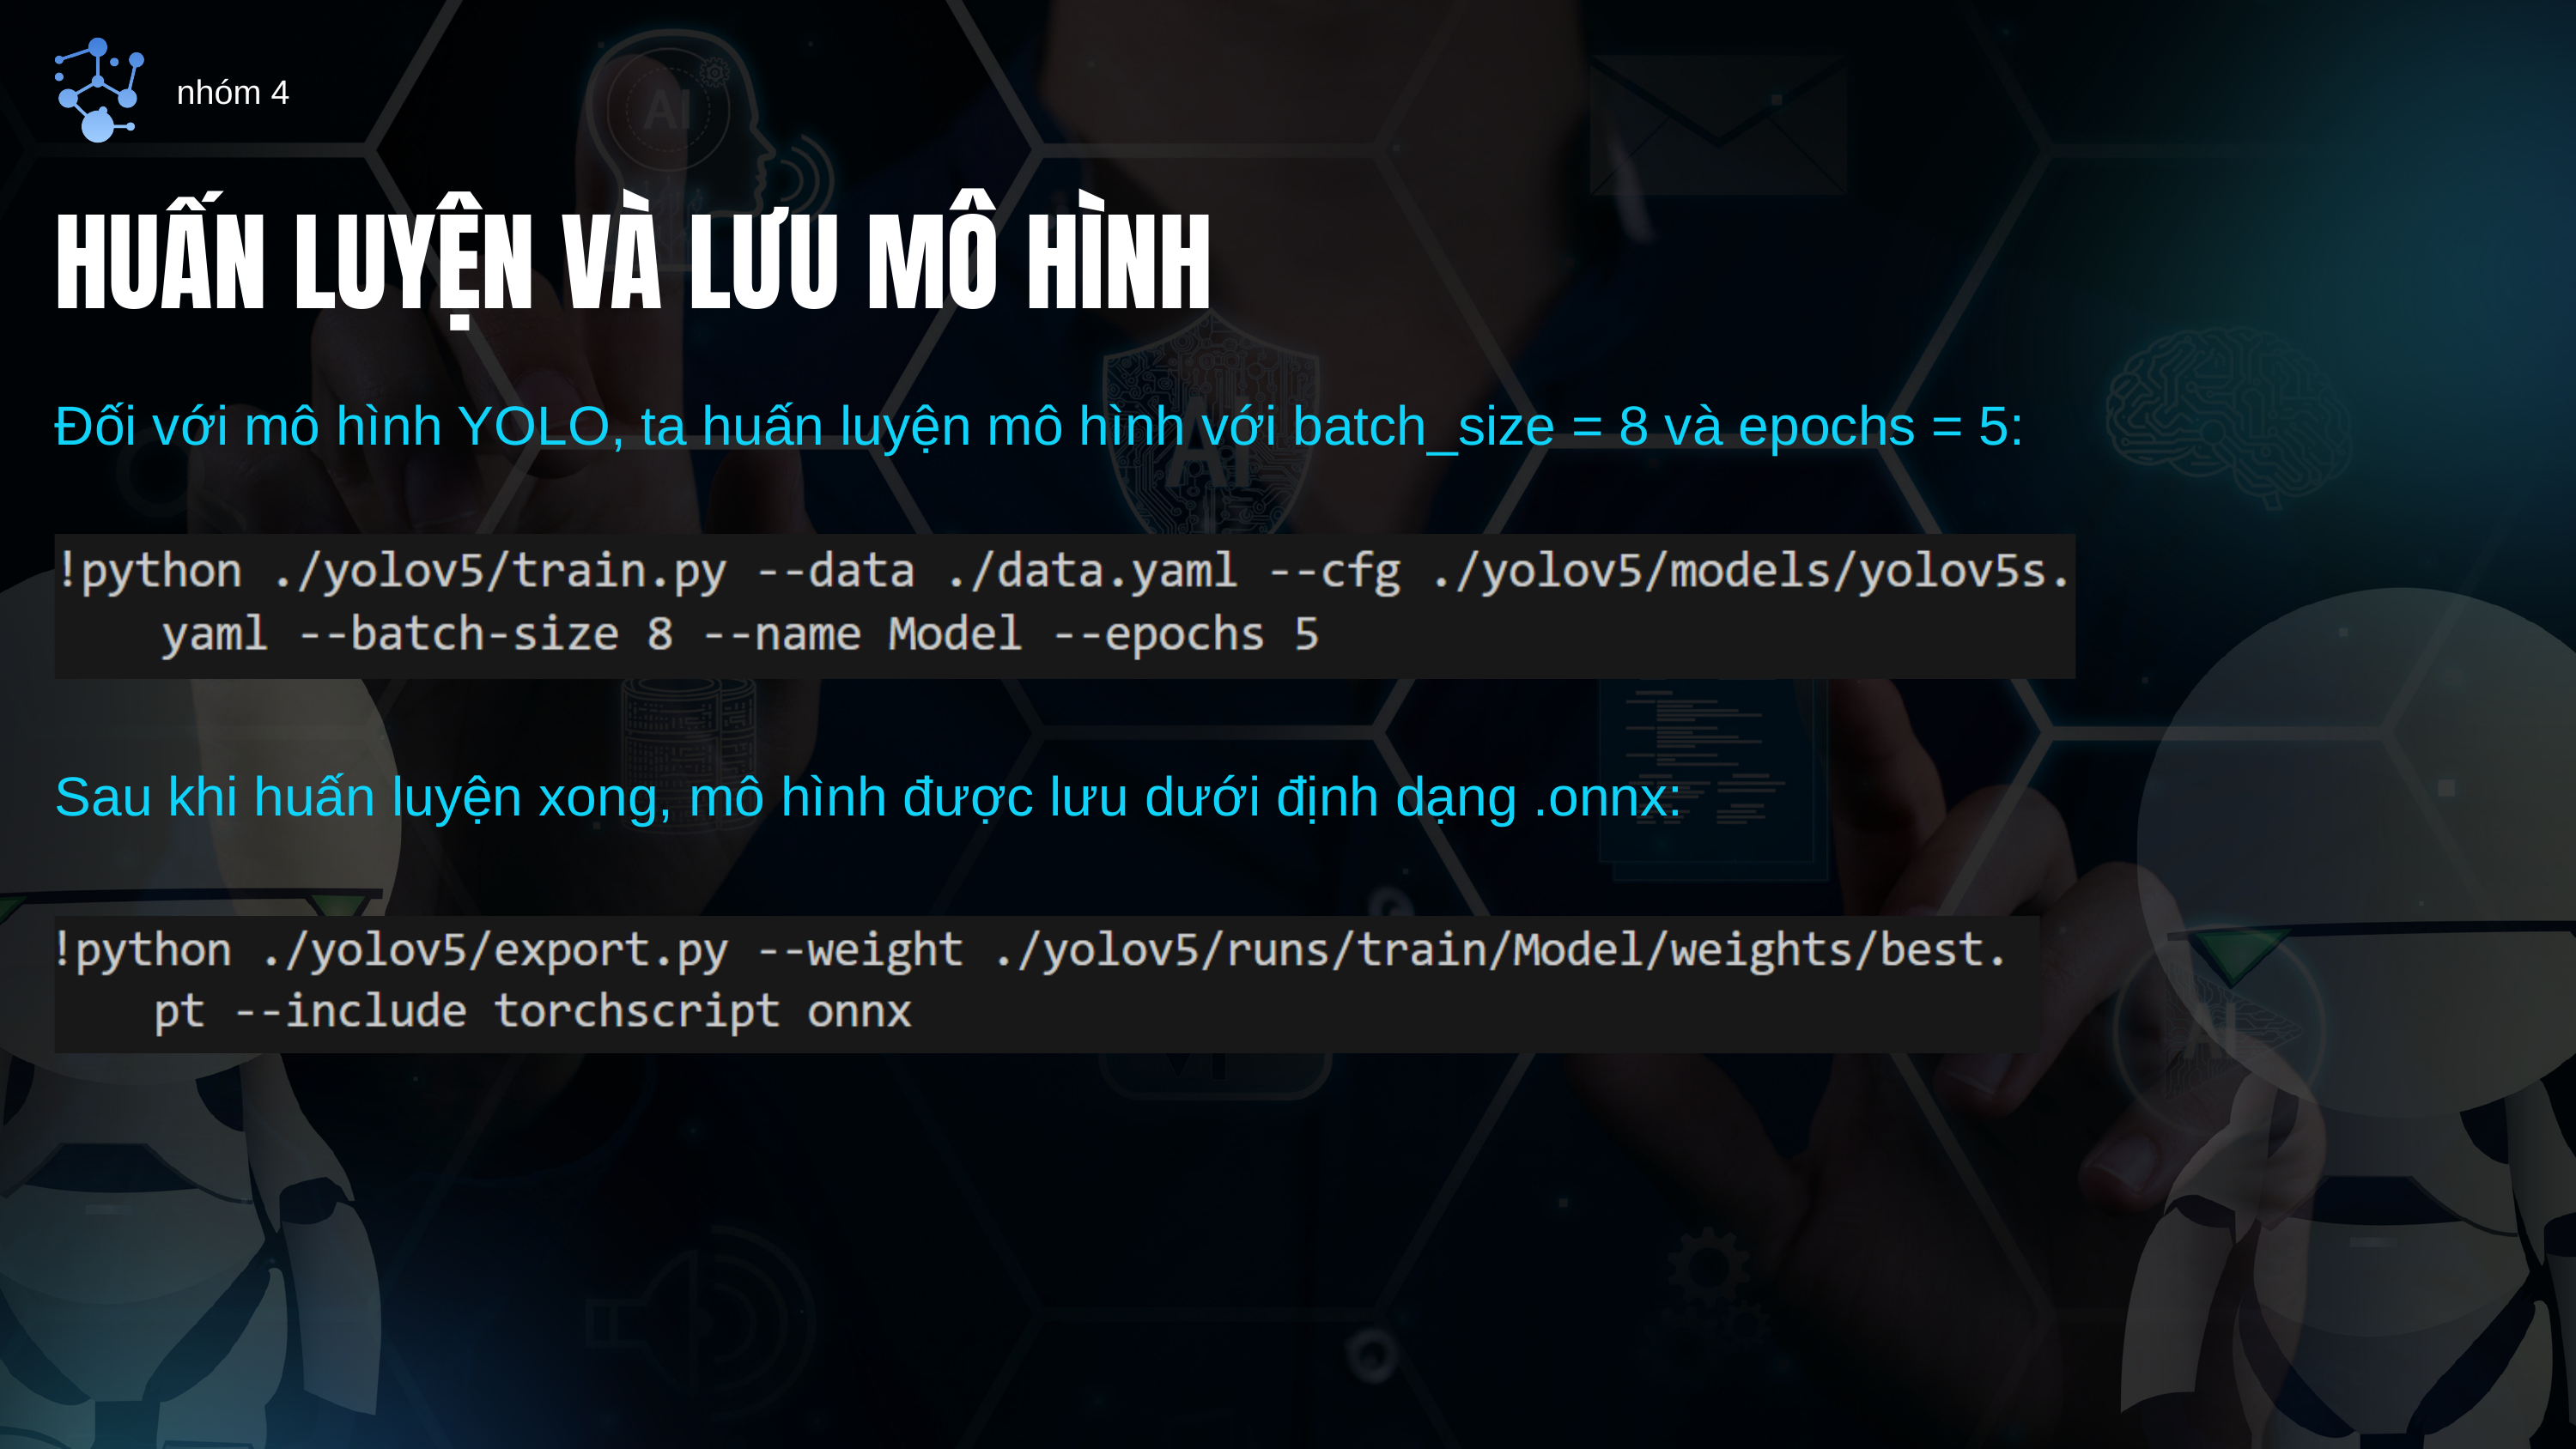

nhóm 4
HUẤN LUYỆN VÀ LƯU MÔ HÌNH
Đối với mô hình YOLO, ta huấn luyện mô hình với batch_size = 8 và epochs = 5:

Sau khi huấn luyện xong, mô hình được lưu dưới định dạng .onnx: